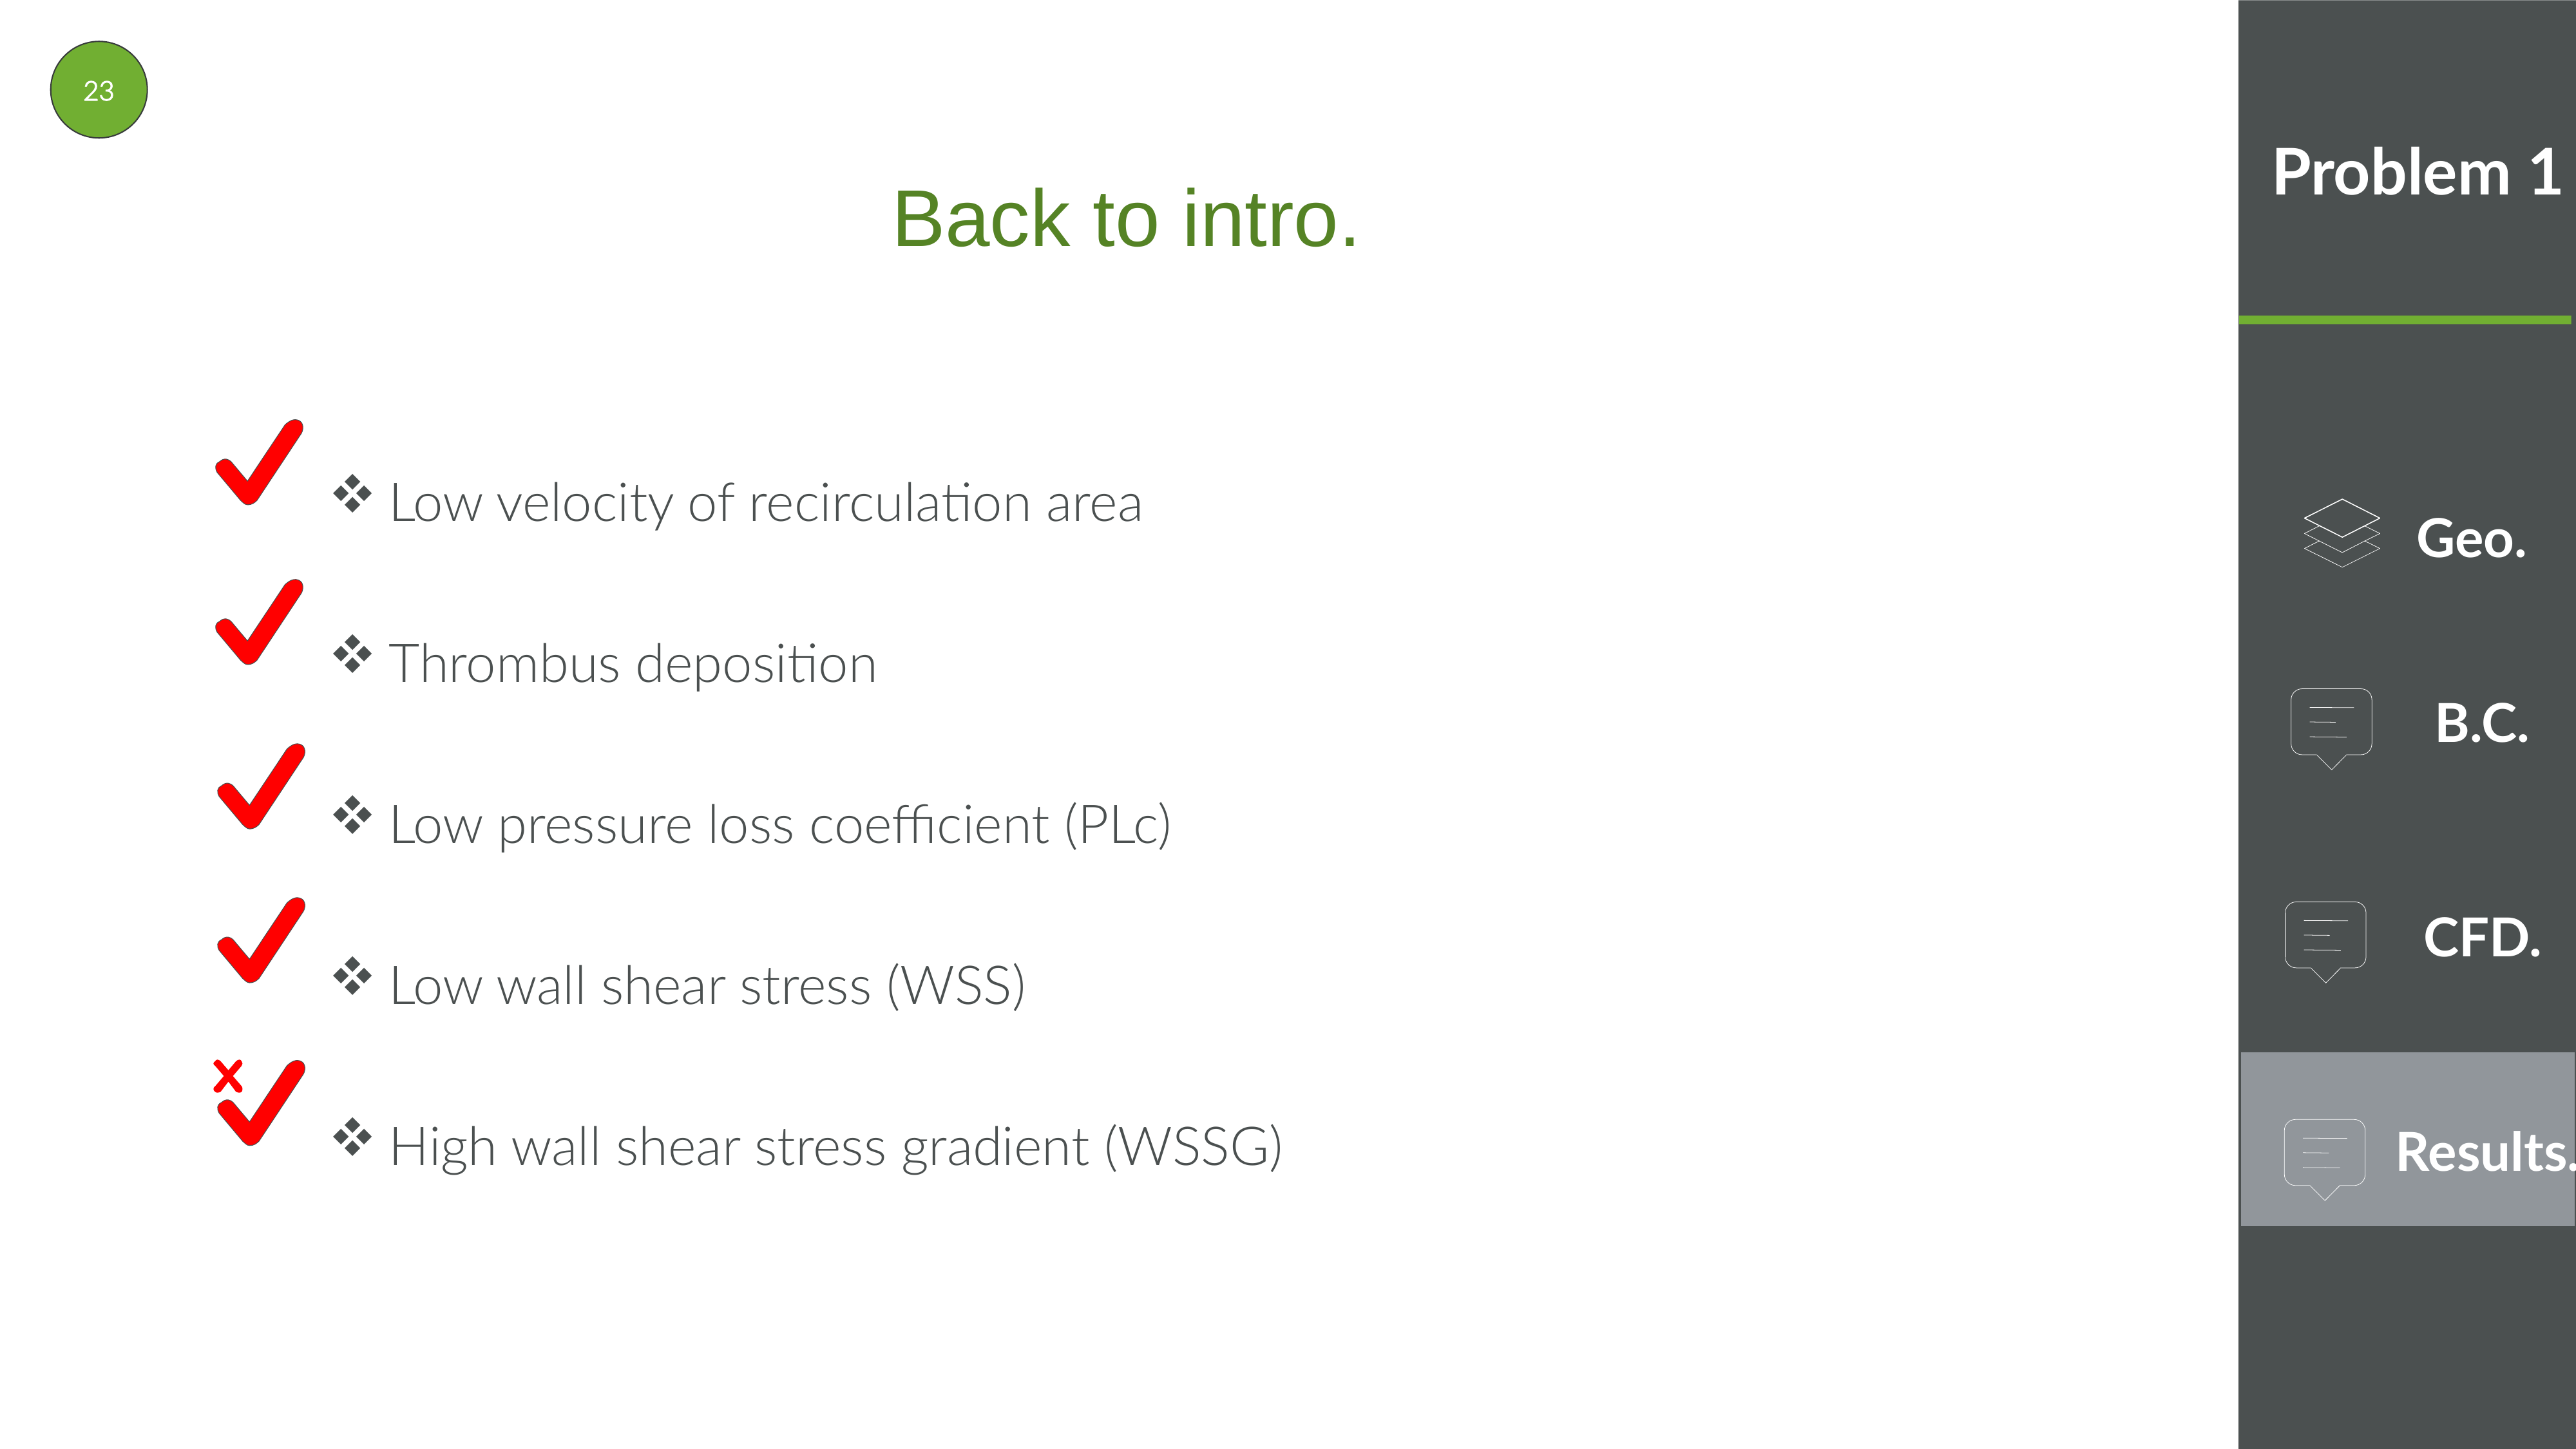

Problem 1

Results

Geo.
B.C.

CFD.

Results.
23
Back to intro.
Low velocity of recirculation area
Thrombus deposition
Low pressure loss coefficient (PLc)
Low wall shear stress (WSS)
High wall shear stress gradient (WSSG)